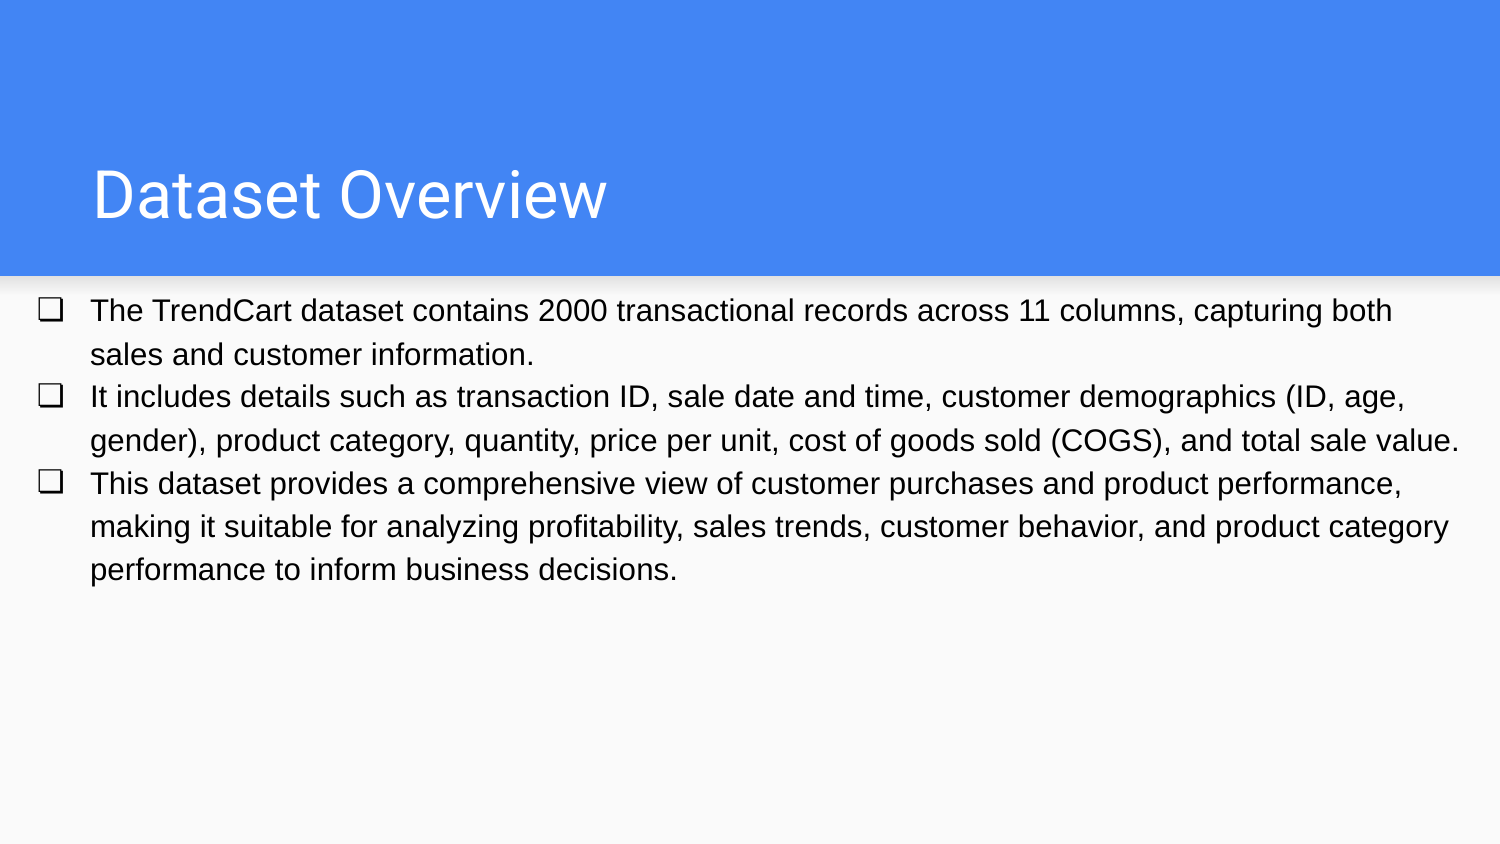

# Dataset Overview
The TrendCart dataset contains 2000 transactional records across 11 columns, capturing both sales and customer information.
It includes details such as transaction ID, sale date and time, customer demographics (ID, age, gender), product category, quantity, price per unit, cost of goods sold (COGS), and total sale value.
This dataset provides a comprehensive view of customer purchases and product performance, making it suitable for analyzing profitability, sales trends, customer behavior, and product category performance to inform business decisions.